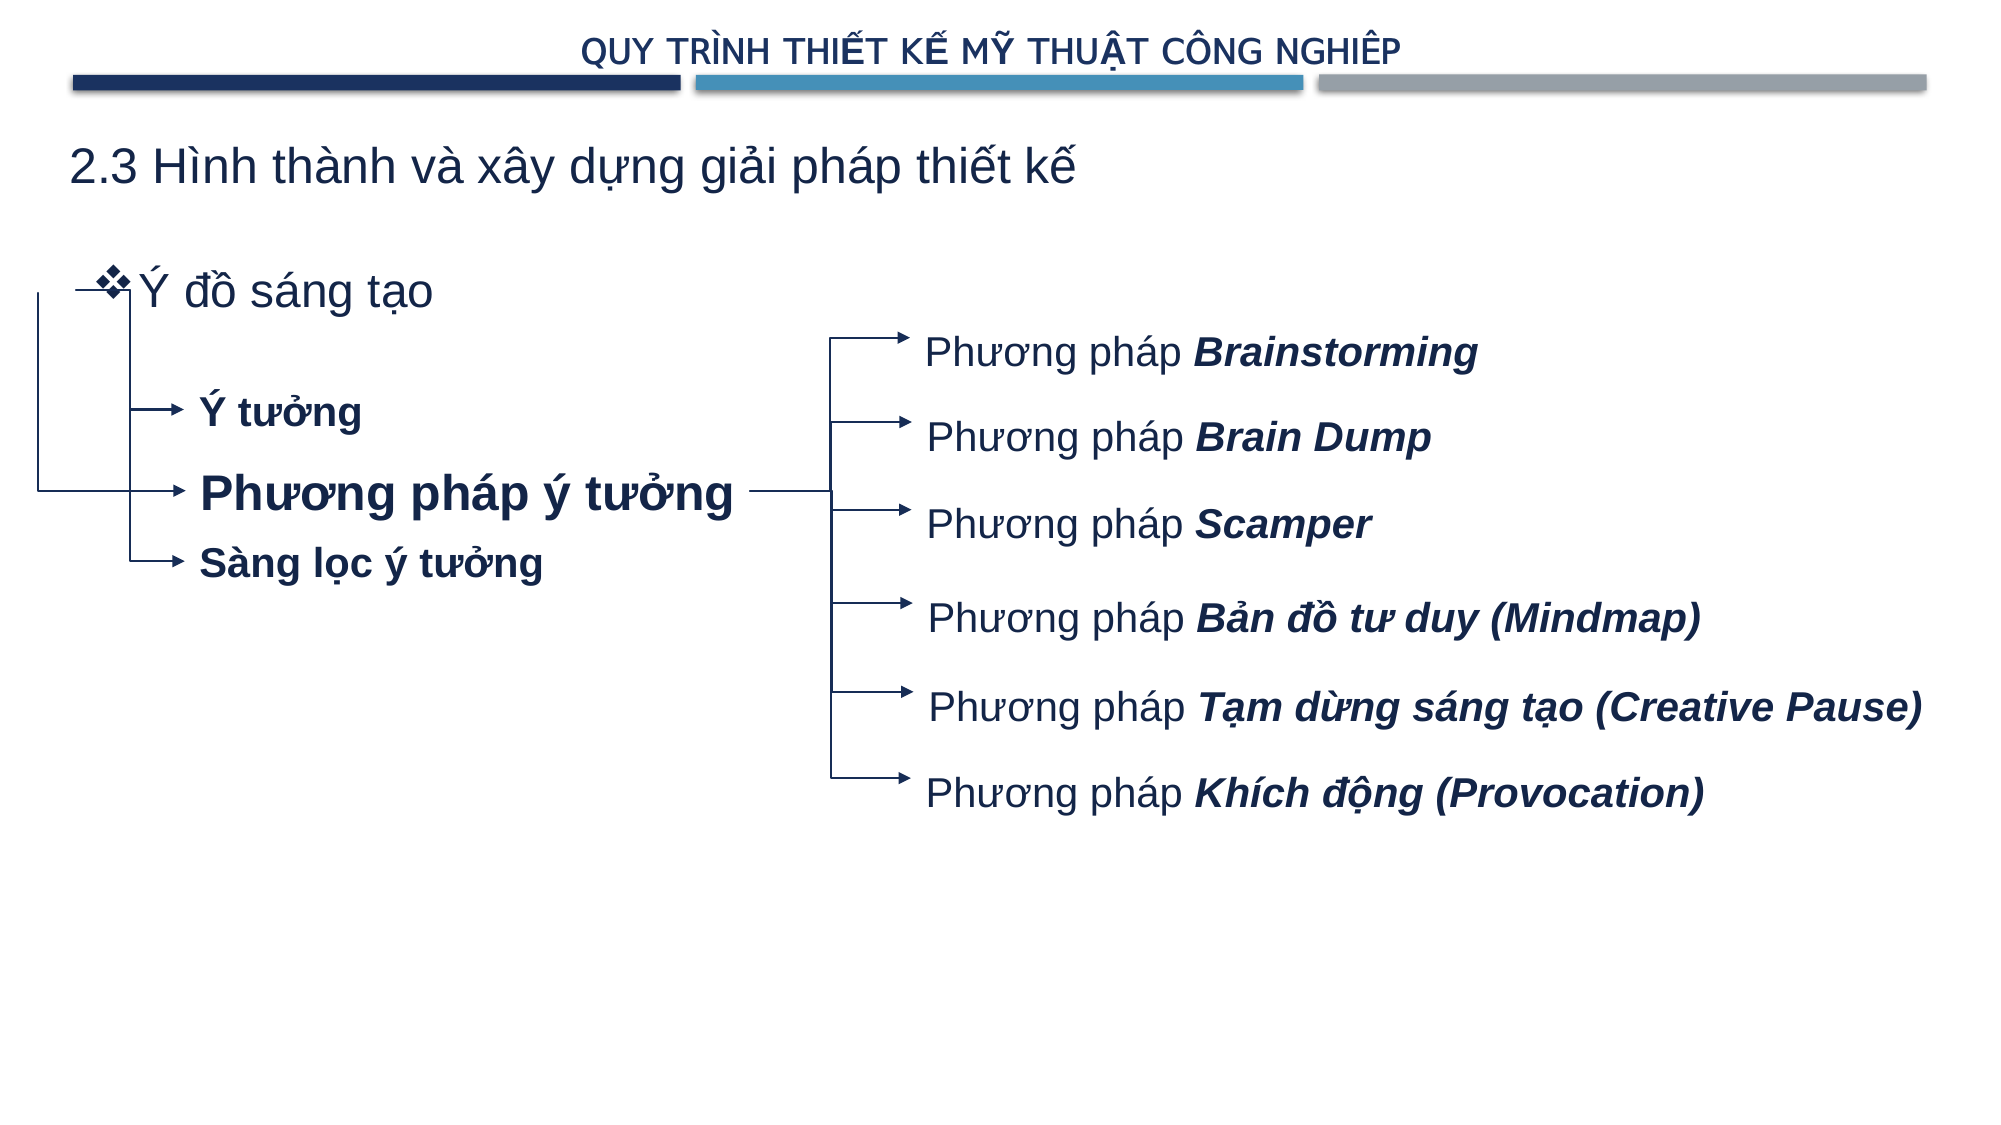

QUY TRÌNH THIẾT KẾ MỸ THUẬT CÔNG NGHIÊP
2.3 Hình thành và xây dựng giải pháp thiết kế
Ý đồ sáng tạo
Phương pháp Brainstorming
Ý tưởng
Phương pháp Brain Dump
Phương pháp ý tưởng
Phương pháp Scamper
Sàng lọc ý tưởng
Phương pháp Bản đồ tư duy (Mindmap)
Phương pháp Tạm dừng sáng tạo (Creative Pause)
Phương pháp Khích động (Provocation)